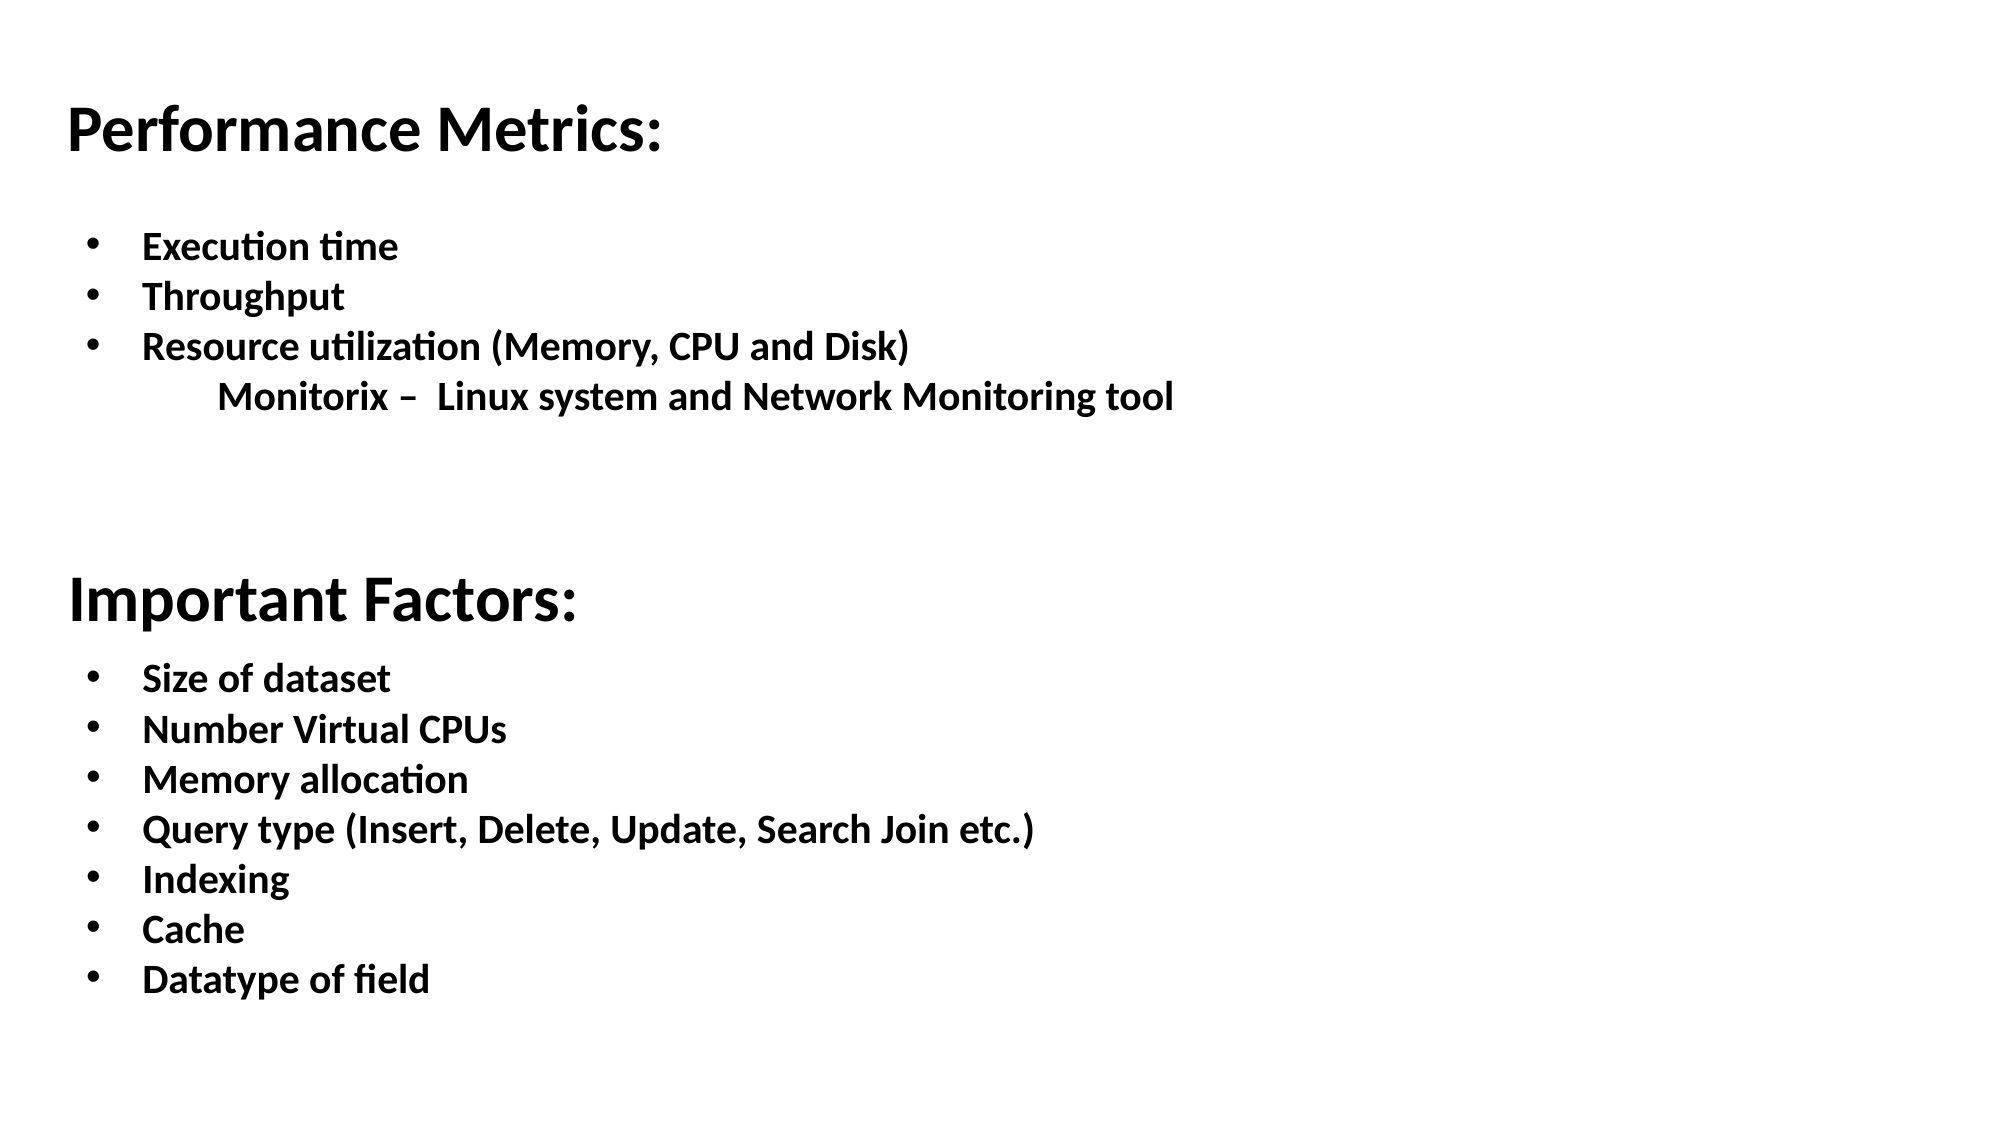

# Performance Metrics:
Execution time
Throughput
Resource utilization (Memory, CPU and Disk)
        Monitorix –  Linux system and Network Monitoring tool
Important Factors:
Size of dataset
Number Virtual CPUs
Memory allocation
Query type (Insert, Delete, Update, Search Join etc.)
Indexing
Cache
Datatype of field